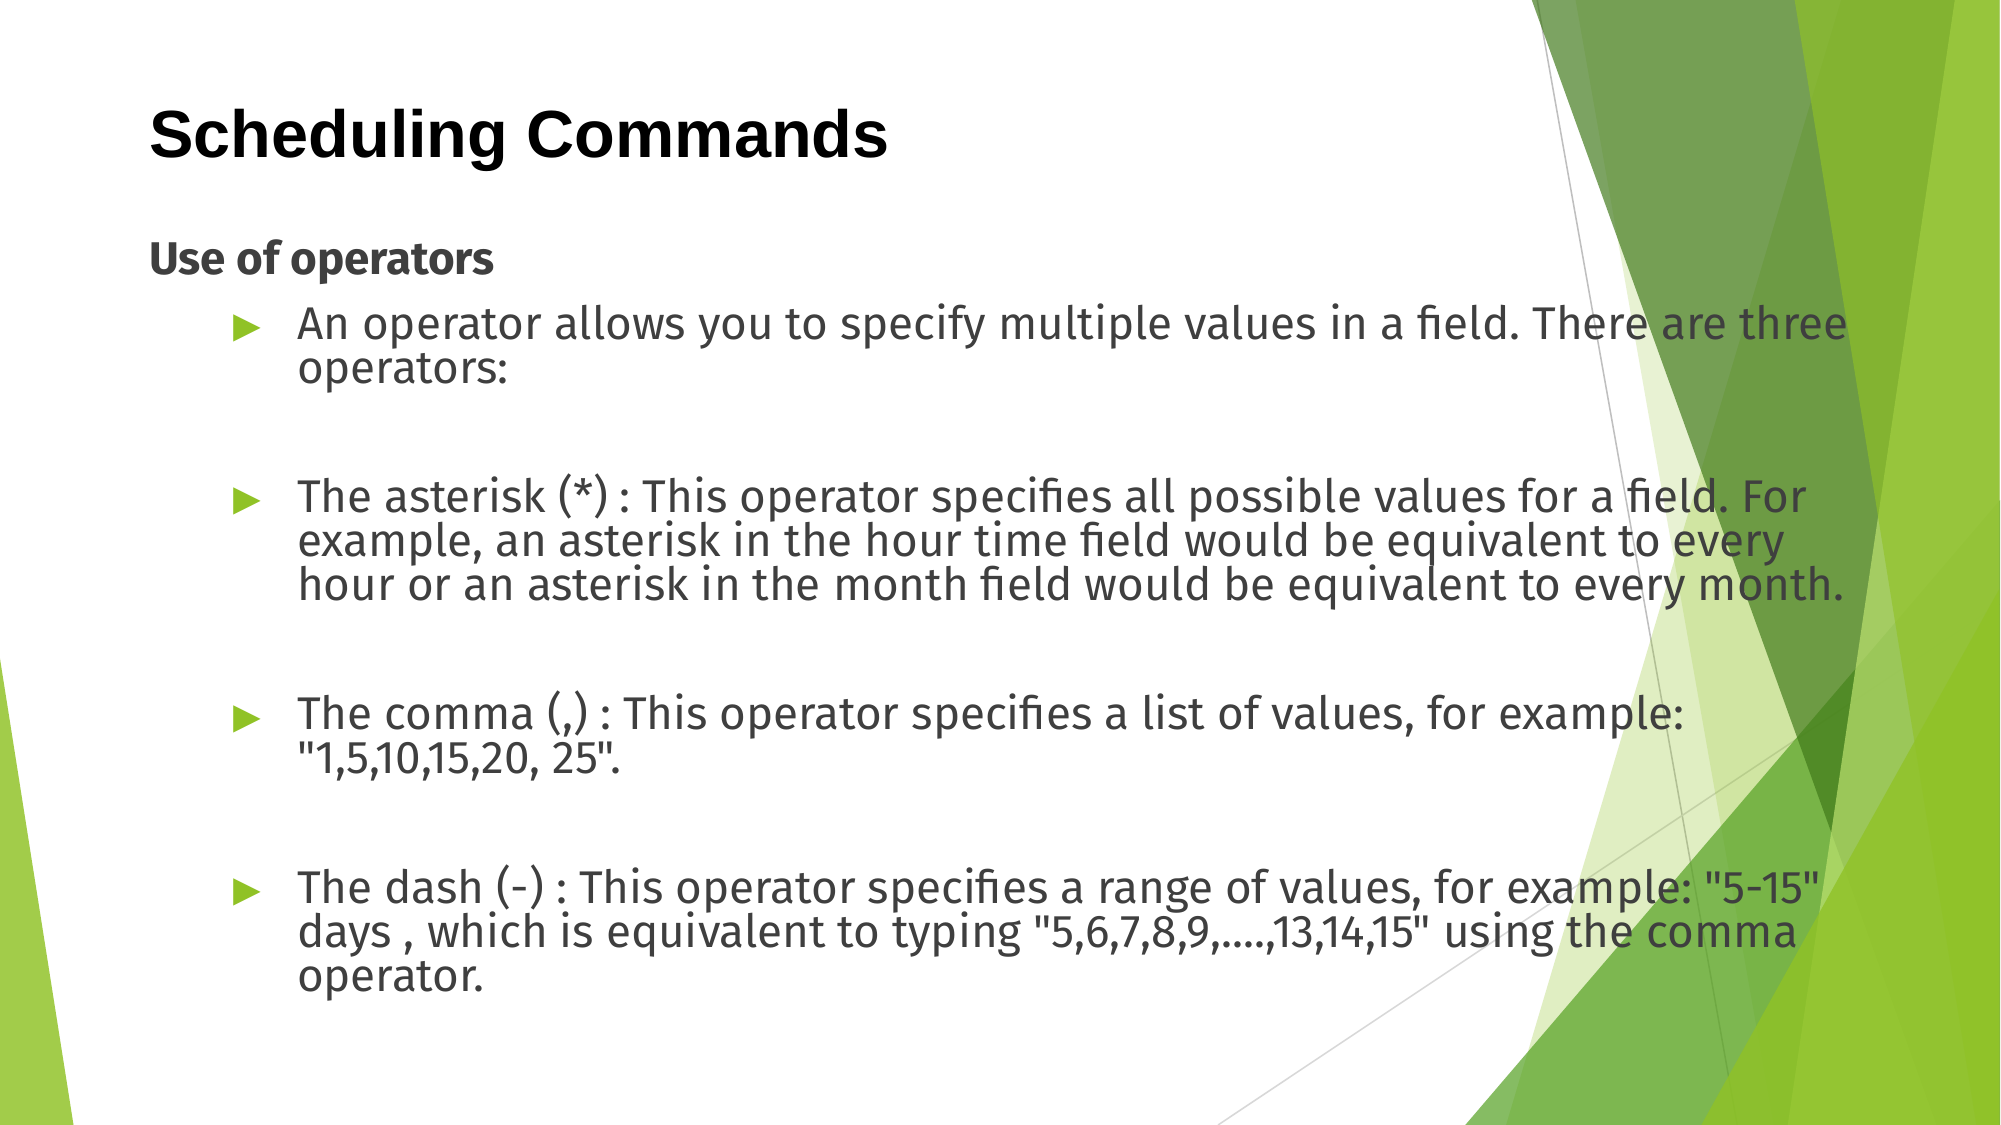

Scheduling Commands
Use of operators
An operator allows you to specify multiple values in a field. There are three operators:

The asterisk (*) : This operator specifies all possible values for a field. For example, an asterisk in the hour time field would be equivalent to every hour or an asterisk in the month field would be equivalent to every month.

The comma (,) : This operator specifies a list of values, for example: "1,5,10,15,20, 25".

The dash (-) : This operator specifies a range of values, for example: "5-15" days , which is equivalent to typing "5,6,7,8,9,....,13,14,15" using the comma operator.